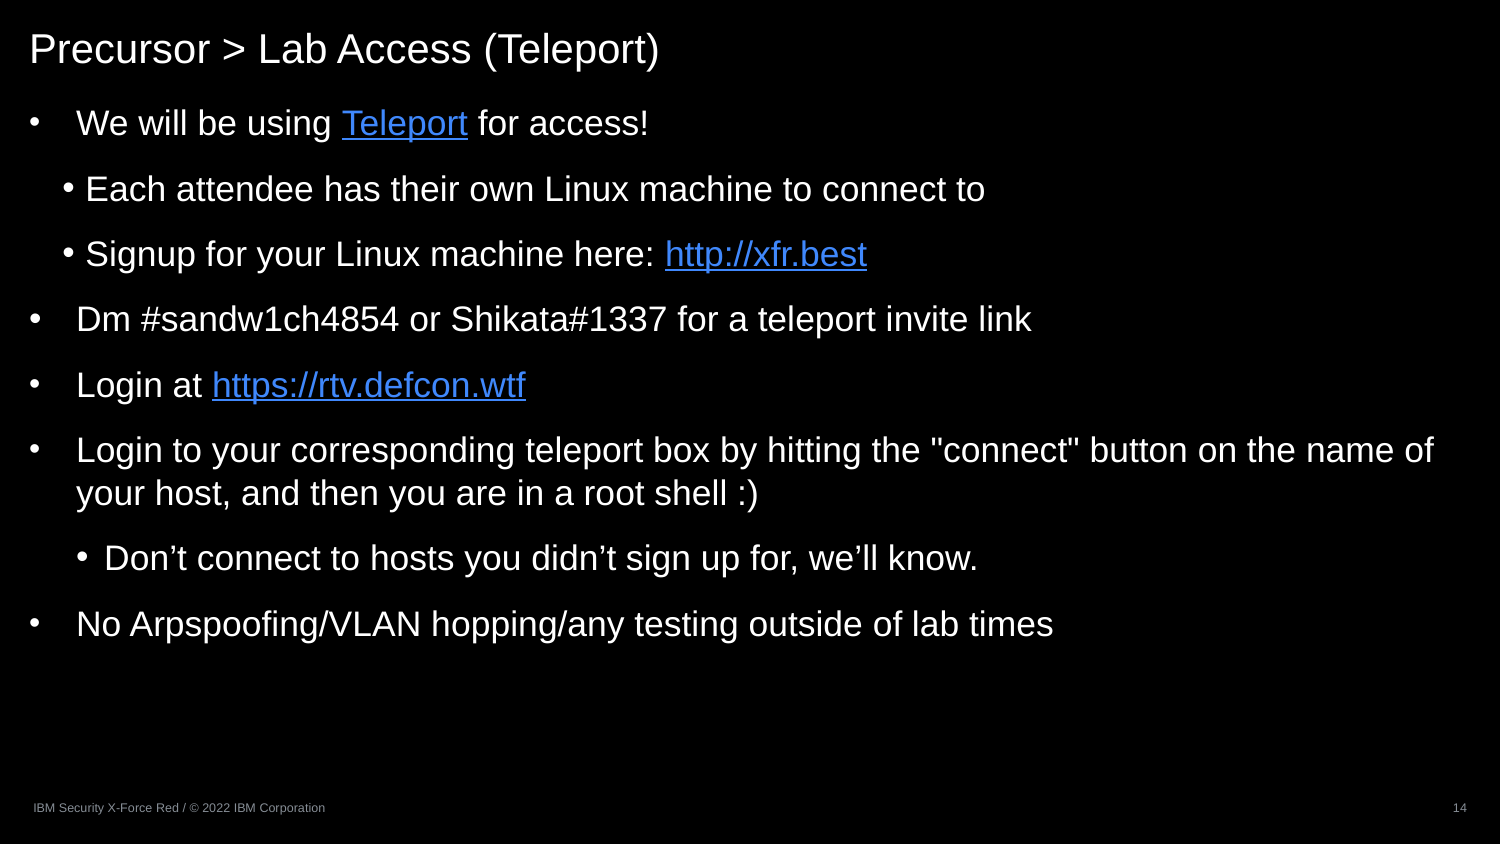

# Precursor > Lab Access (Teleport)
We will be using Teleport for access!
Each attendee has their own Linux machine to connect to
Signup for your Linux machine here: http://xfr.best
Dm #sandw1ch4854 or Shikata#1337 for a teleport invite link
Login at https://rtv.defcon.wtf
Login to your corresponding teleport box by hitting the "connect" button on the name of your host, and then you are in a root shell :)
Don’t connect to hosts you didn’t sign up for, we’ll know.
No Arpspoofing/VLAN hopping/any testing outside of lab times

IBM Security X-Force Red / © 2022 IBM Corporation
14